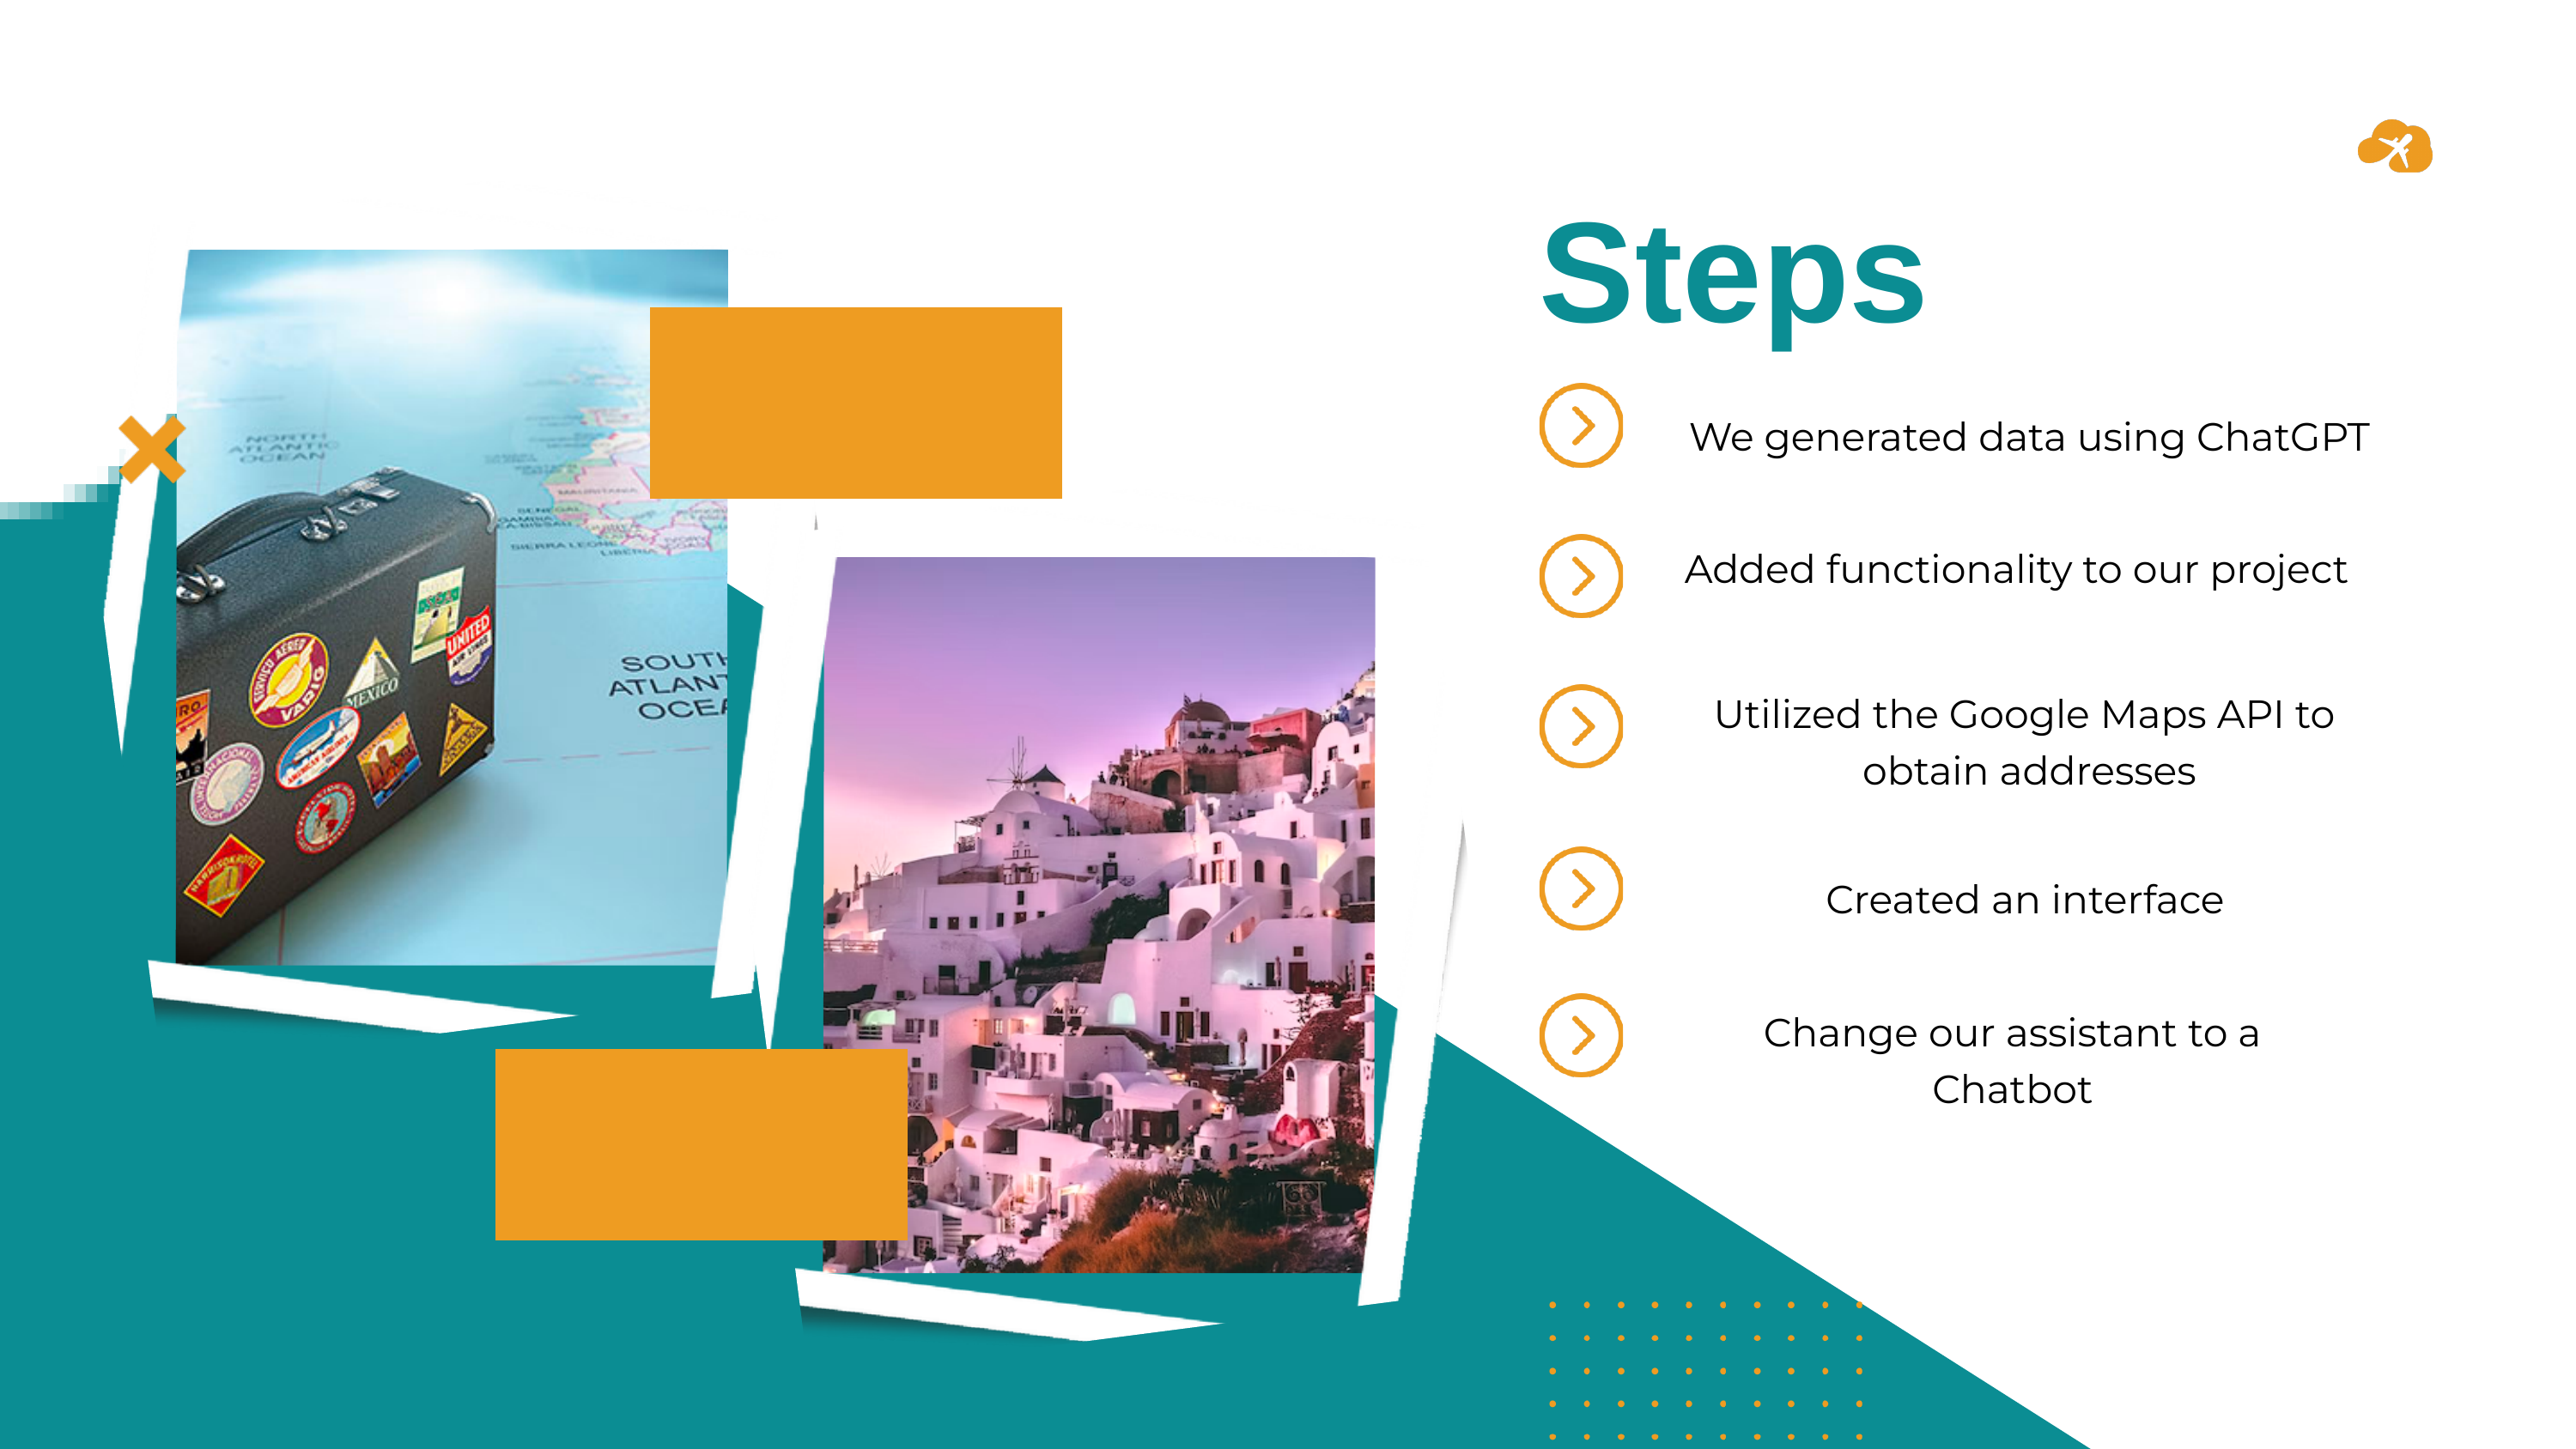

Steps

We generated data using ChatGPT

Added functionality to our project

Utilized the Google Maps API to
obtain addresses

Created an interface

Change our assistant to a Chatbot